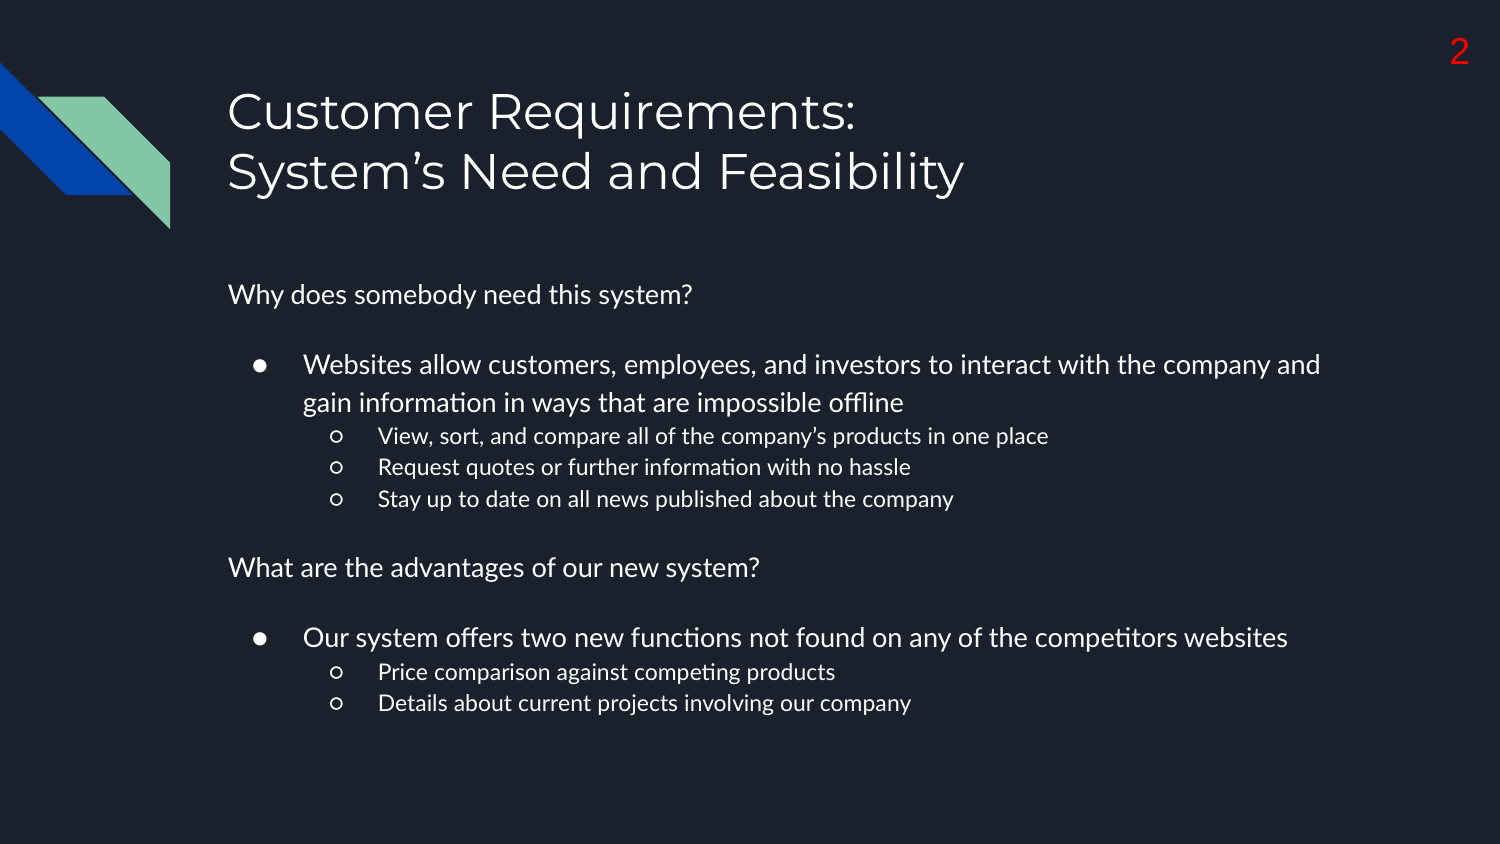

2
# Customer Requirements:
System’s Need and Feasibility
Why does somebody need this system?
Websites allow customers, employees, and investors to interact with the company and gain information in ways that are impossible offline
View, sort, and compare all of the company’s products in one place
Request quotes or further information with no hassle
Stay up to date on all news published about the company
What are the advantages of our new system?
Our system offers two new functions not found on any of the competitors websites
Price comparison against competing products
Details about current projects involving our company